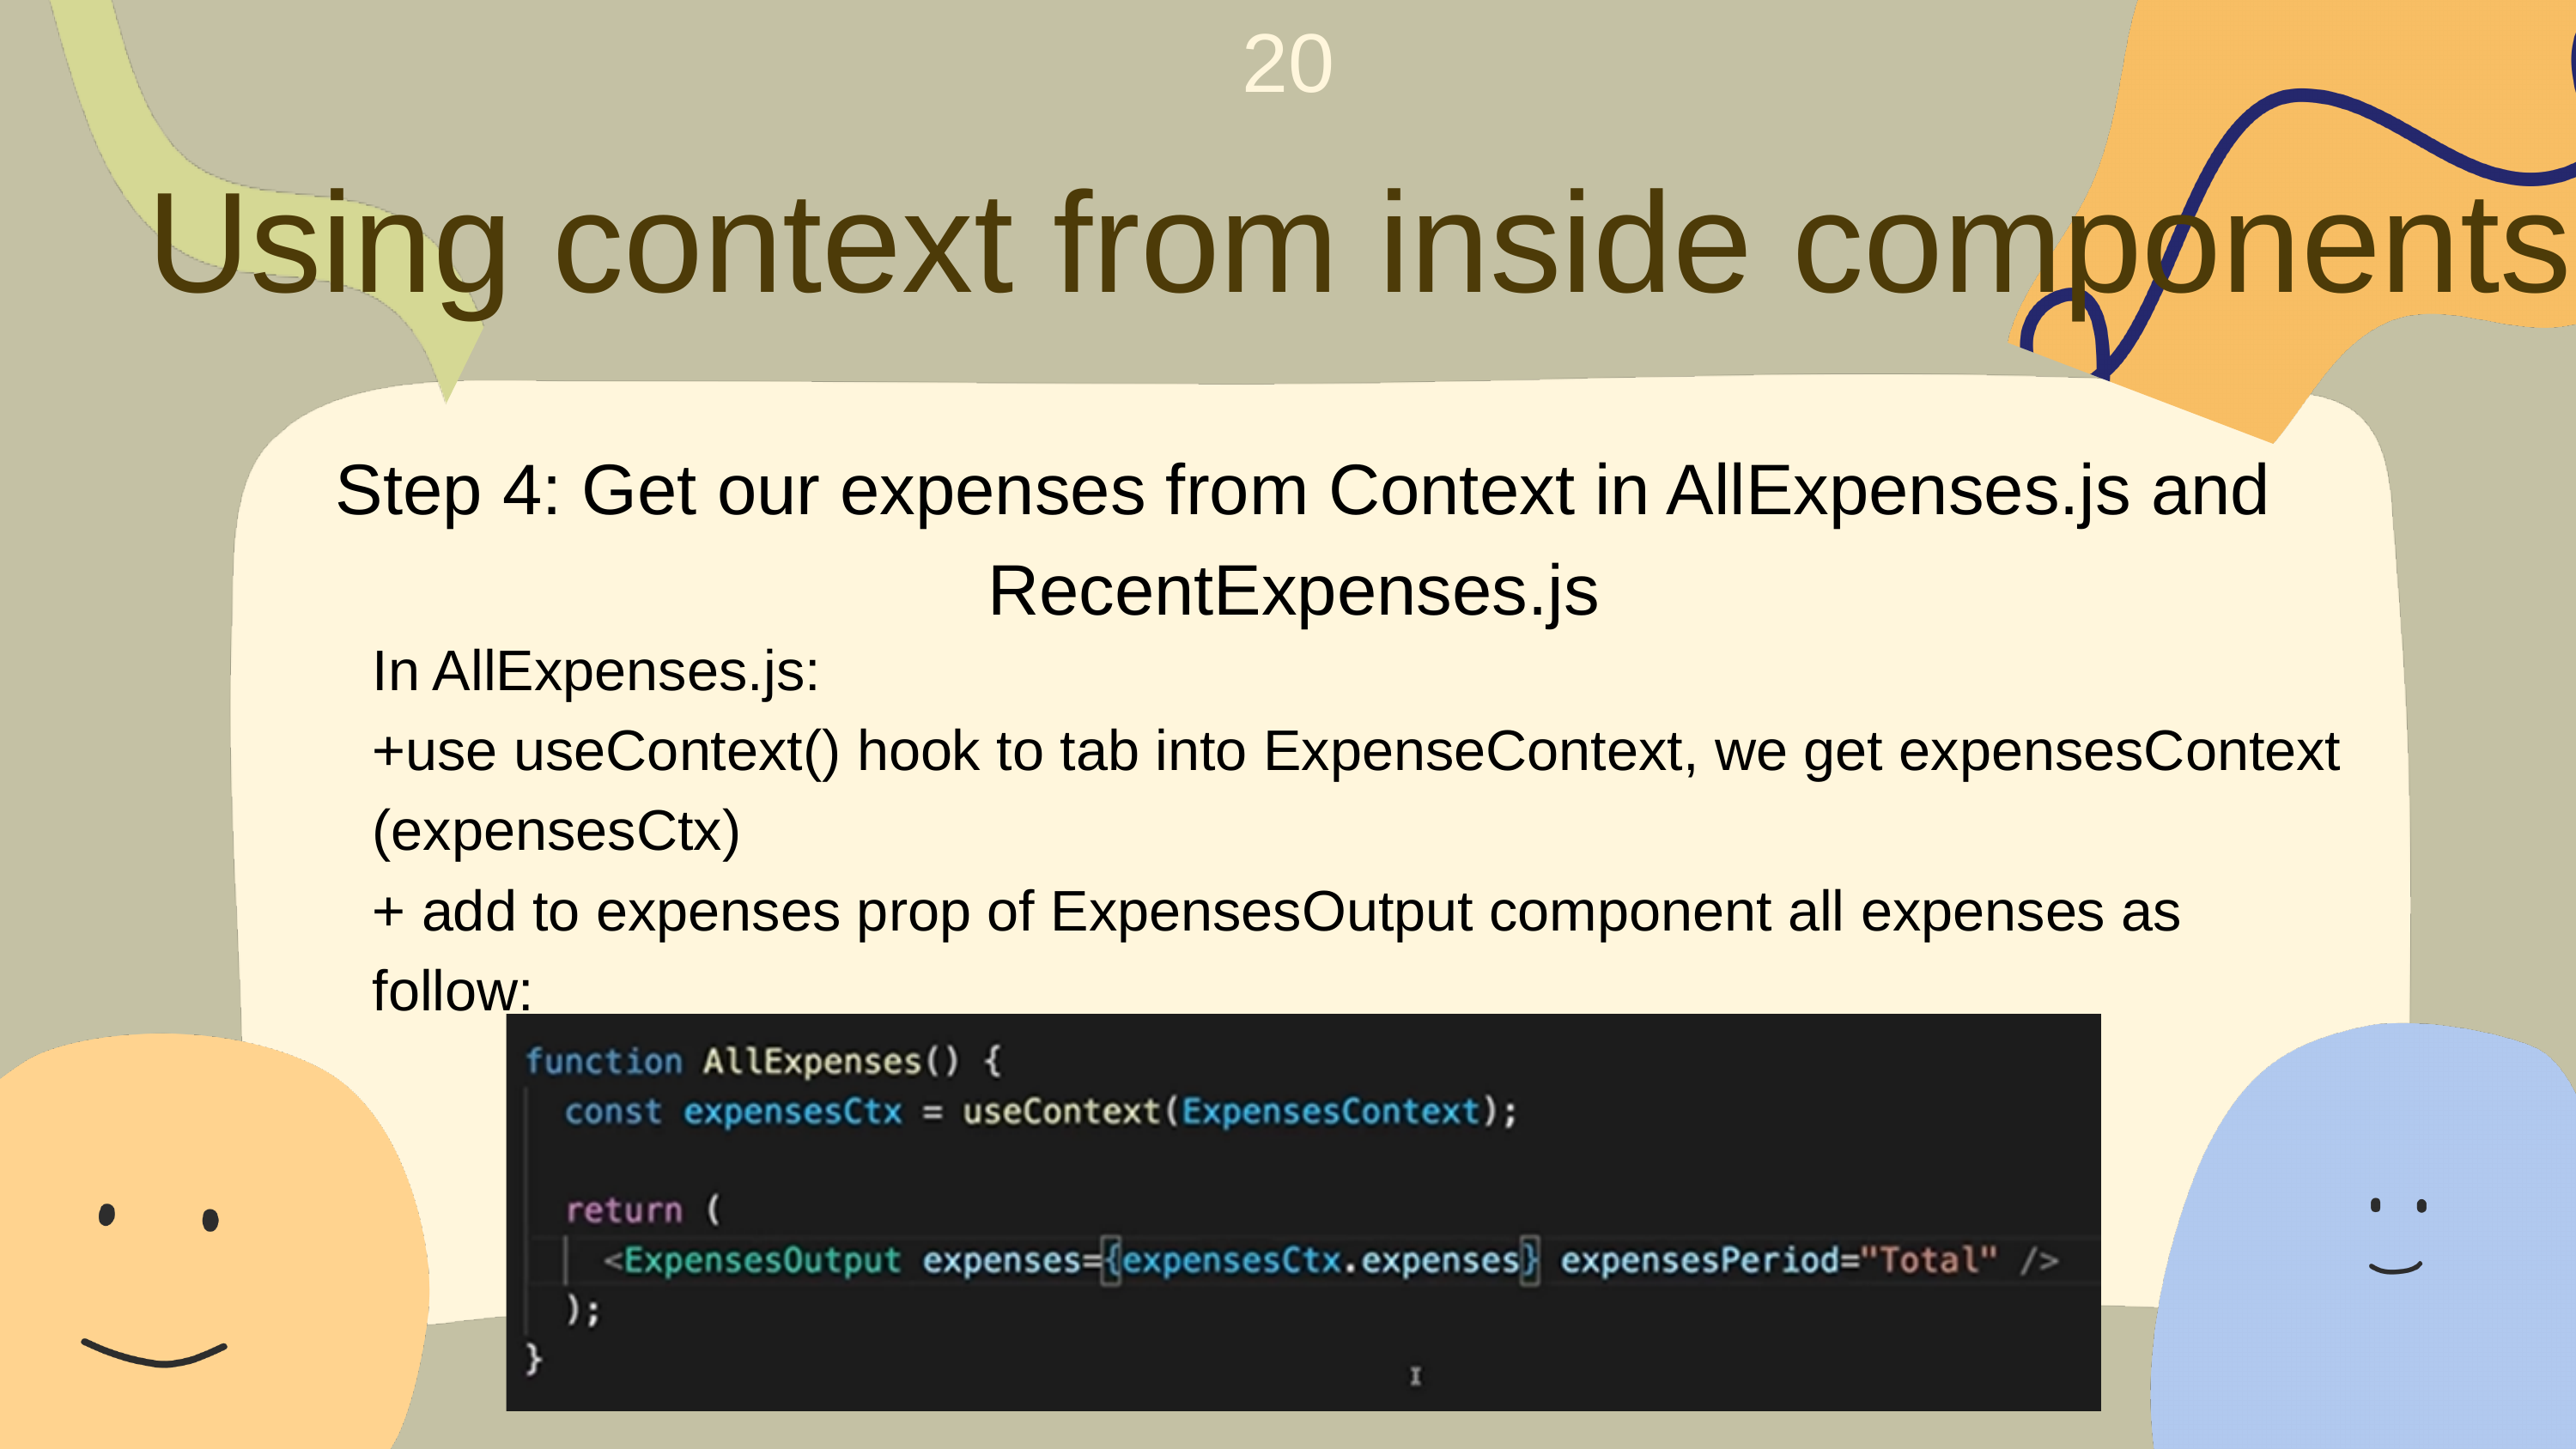

20
Using context from inside components

Step 4: Get our expenses from Context in AllExpenses.js and RecentExpenses.js

In AllExpenses.js:
+use useContext() hook to tab into ExpenseContext, we get expensesContext (expensesCtx)
+ add to expenses prop of ExpensesOutput component all expenses as follow: